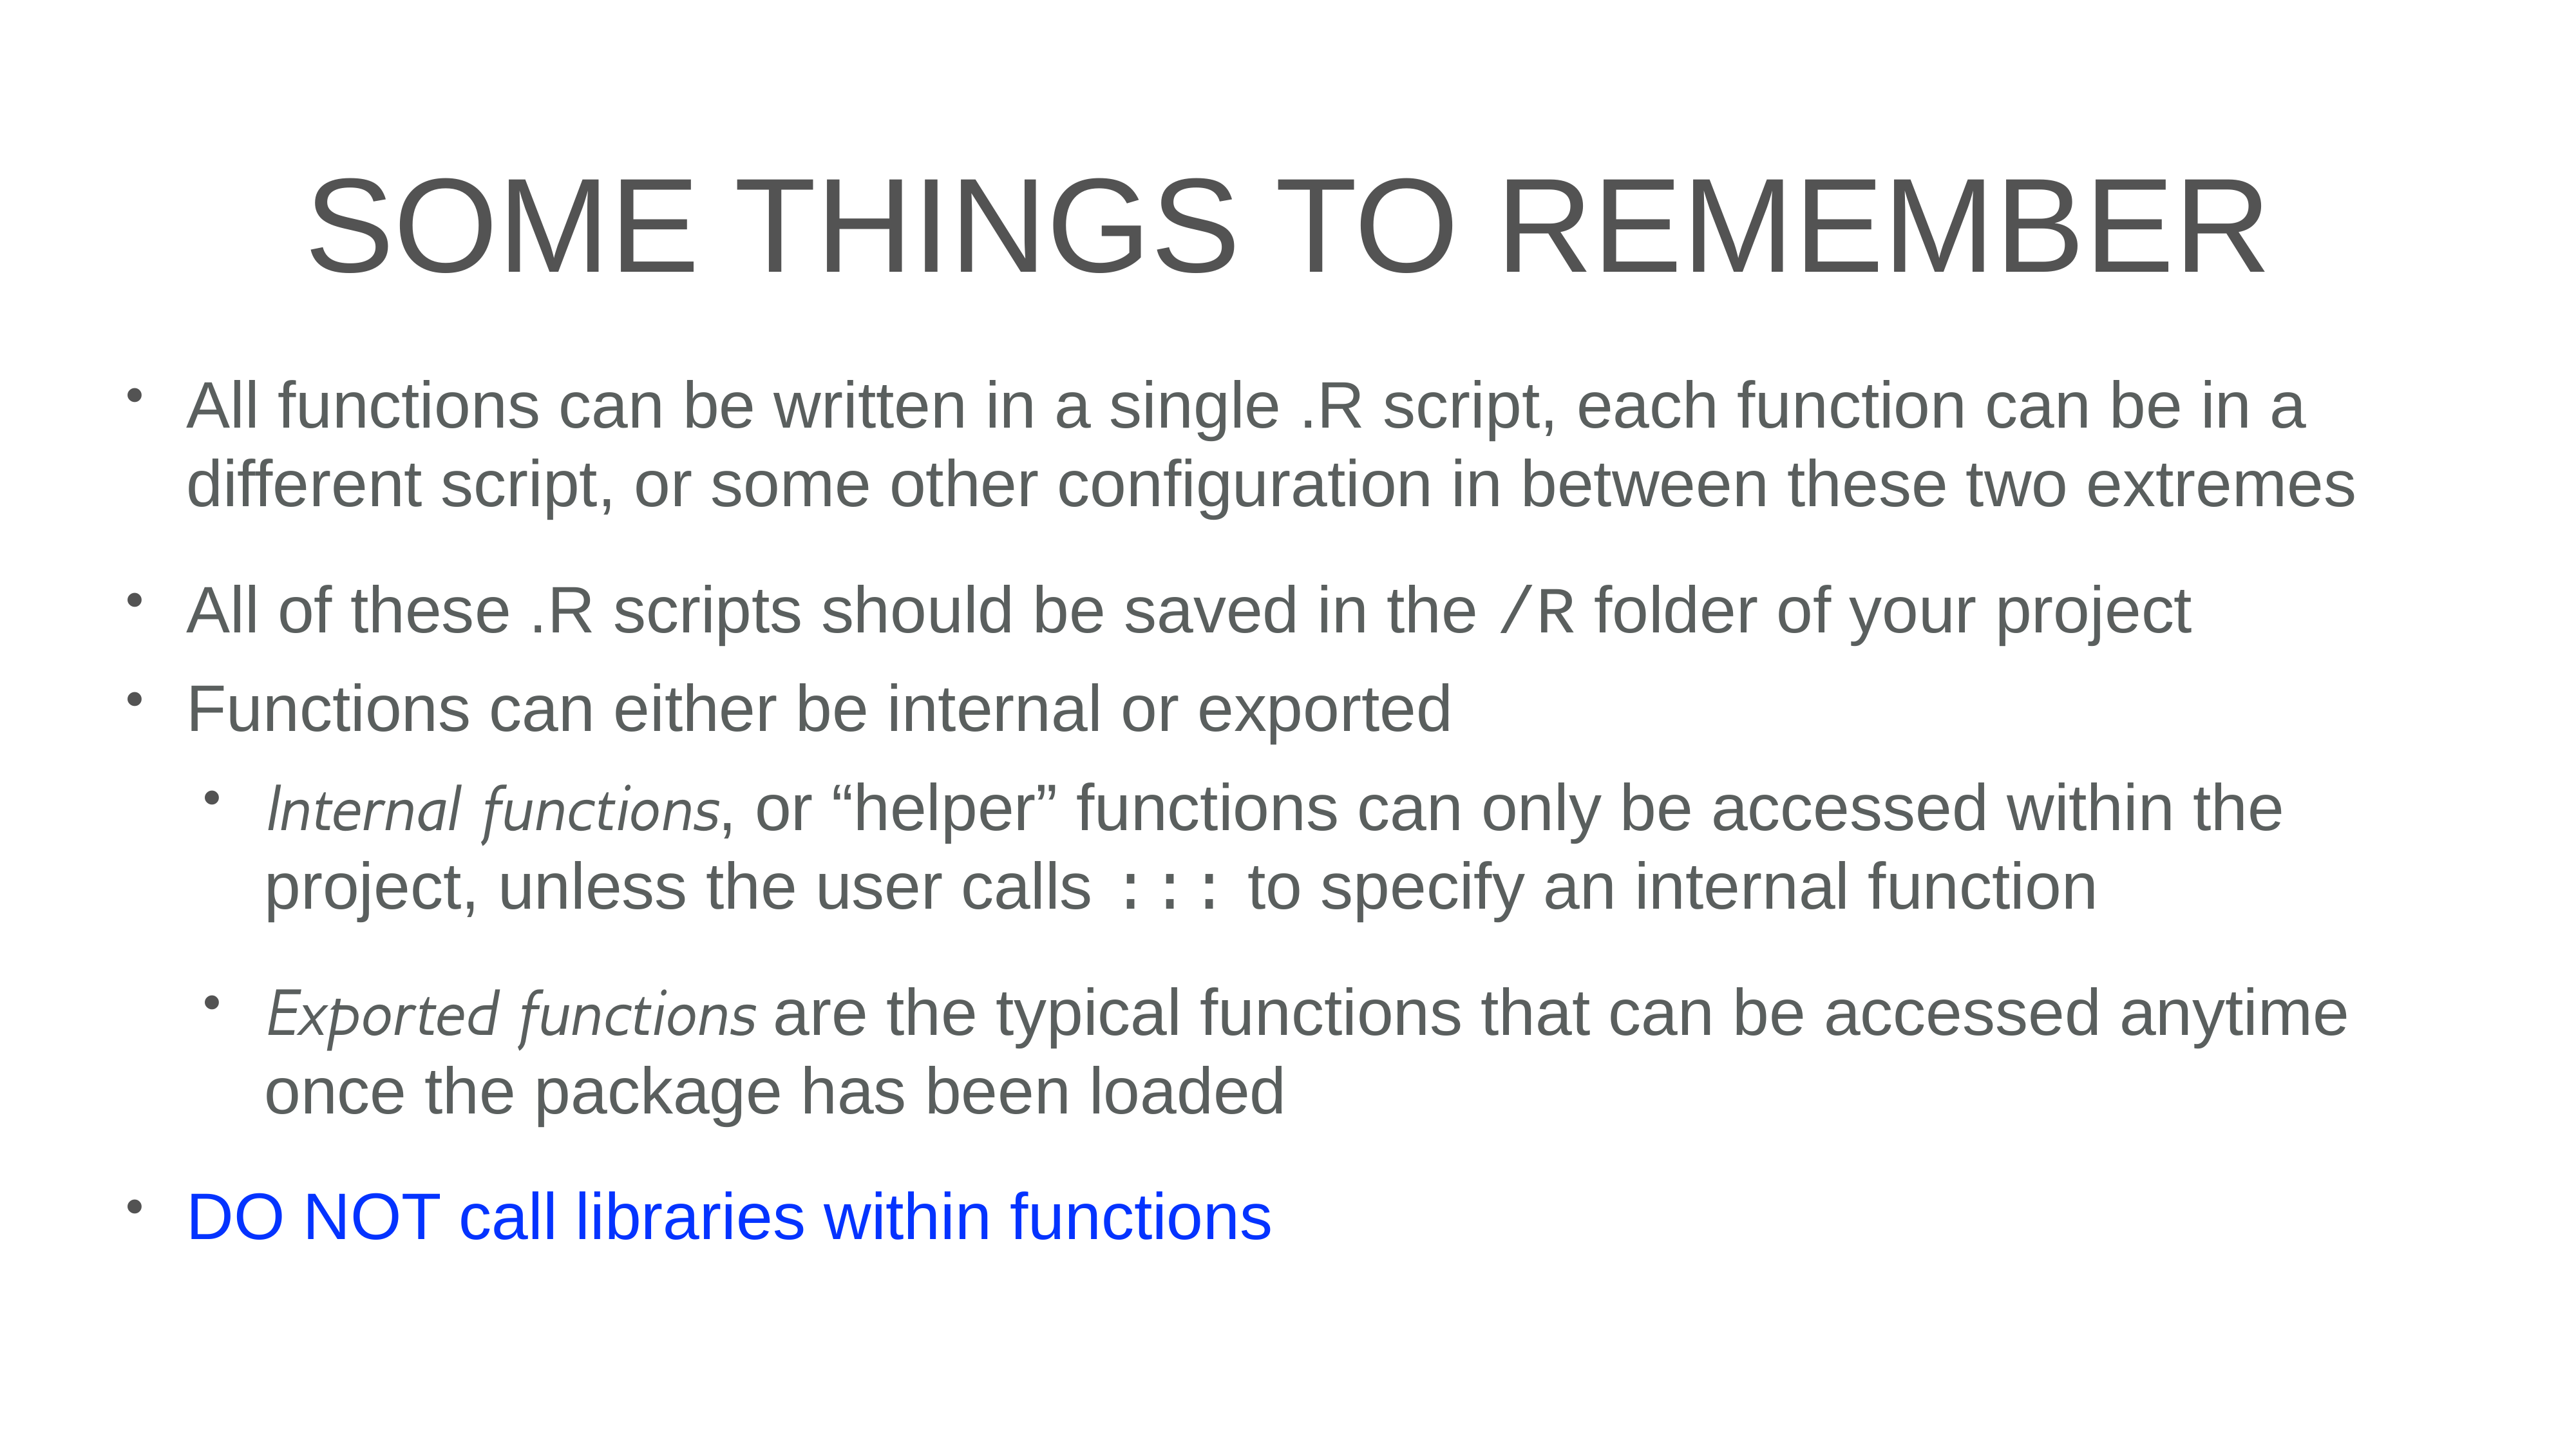

# some things to remember
All functions can be written in a single .R script, each function can be in a different script, or some other configuration in between these two extremes
All of these .R scripts should be saved in the /R folder of your project
Functions can either be internal or exported
Internal functions, or “helper” functions can only be accessed within the project, unless the user calls ::: to specify an internal function
Exported functions are the typical functions that can be accessed anytime once the package has been loaded
DO NOT call libraries within functions